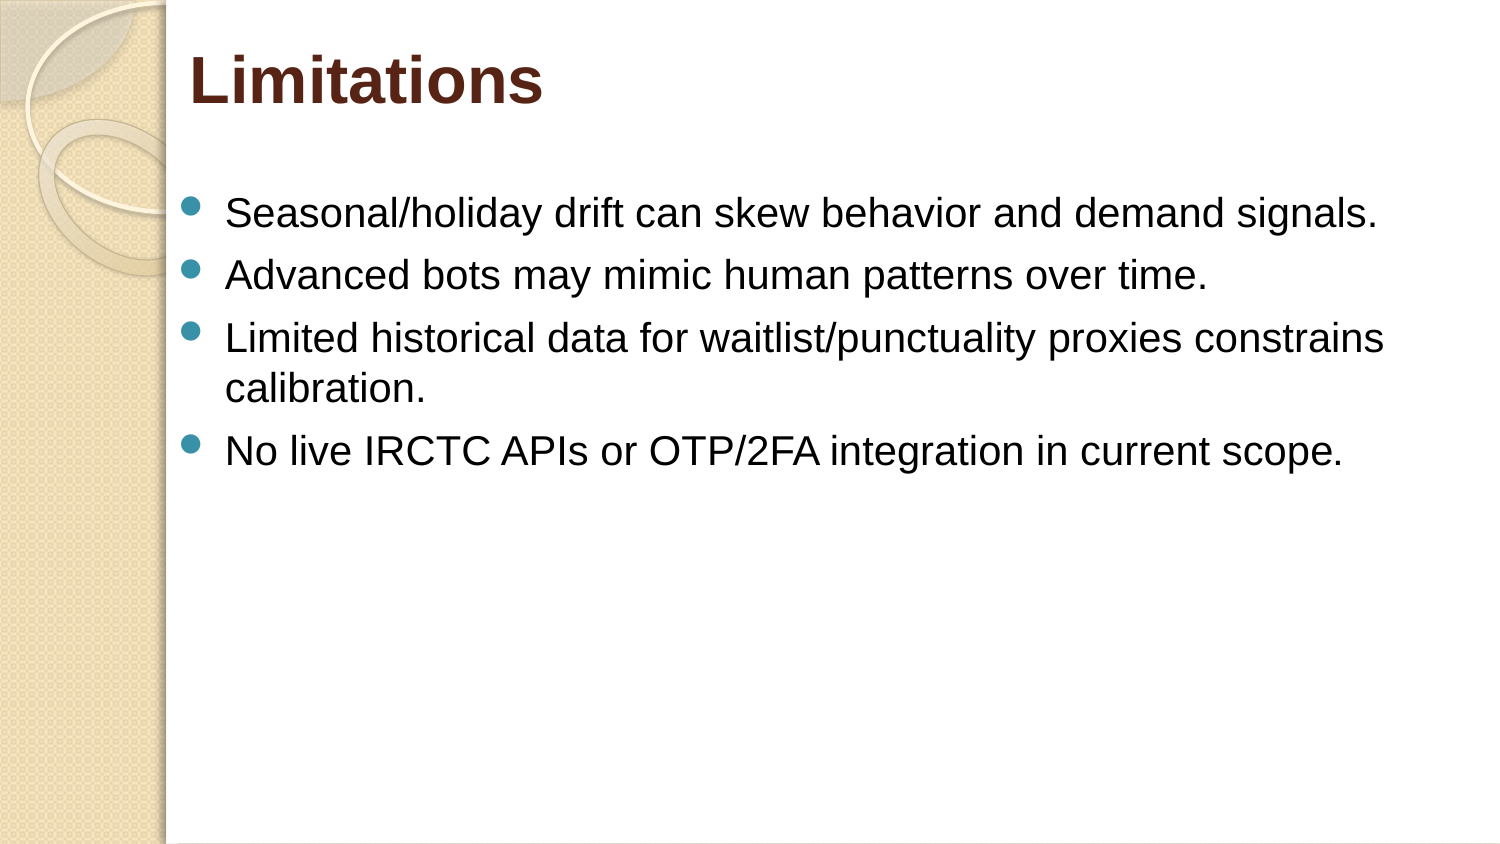

# Limitations
Seasonal/holiday drift can skew behavior and demand signals.
Advanced bots may mimic human patterns over time.
Limited historical data for waitlist/punctuality proxies constrains calibration.
No live IRCTC APIs or OTP/2FA integration in current scope.